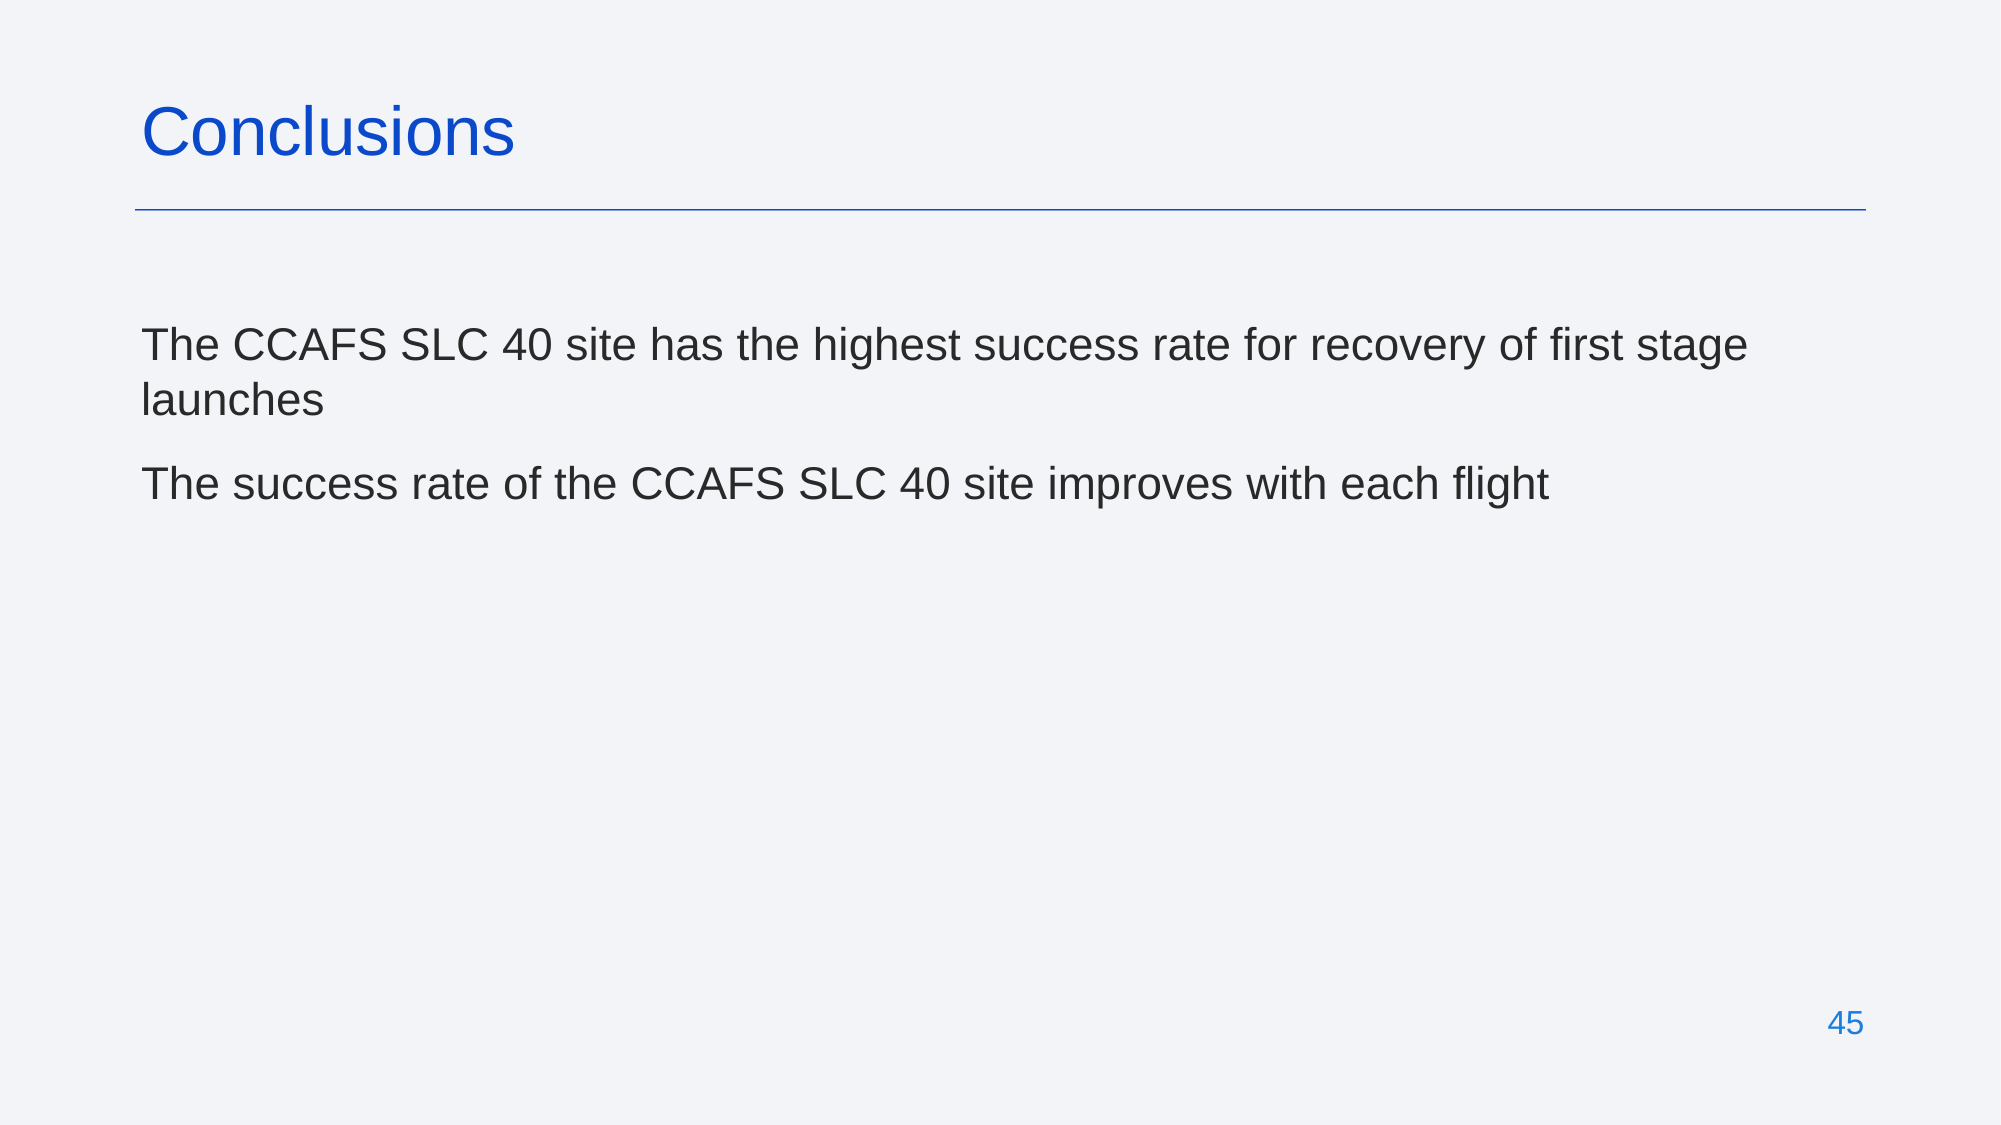

Conclusions
The CCAFS SLC 40 site has the highest success rate for recovery of first stage launches
The success rate of the CCAFS SLC 40 site improves with each flight
45